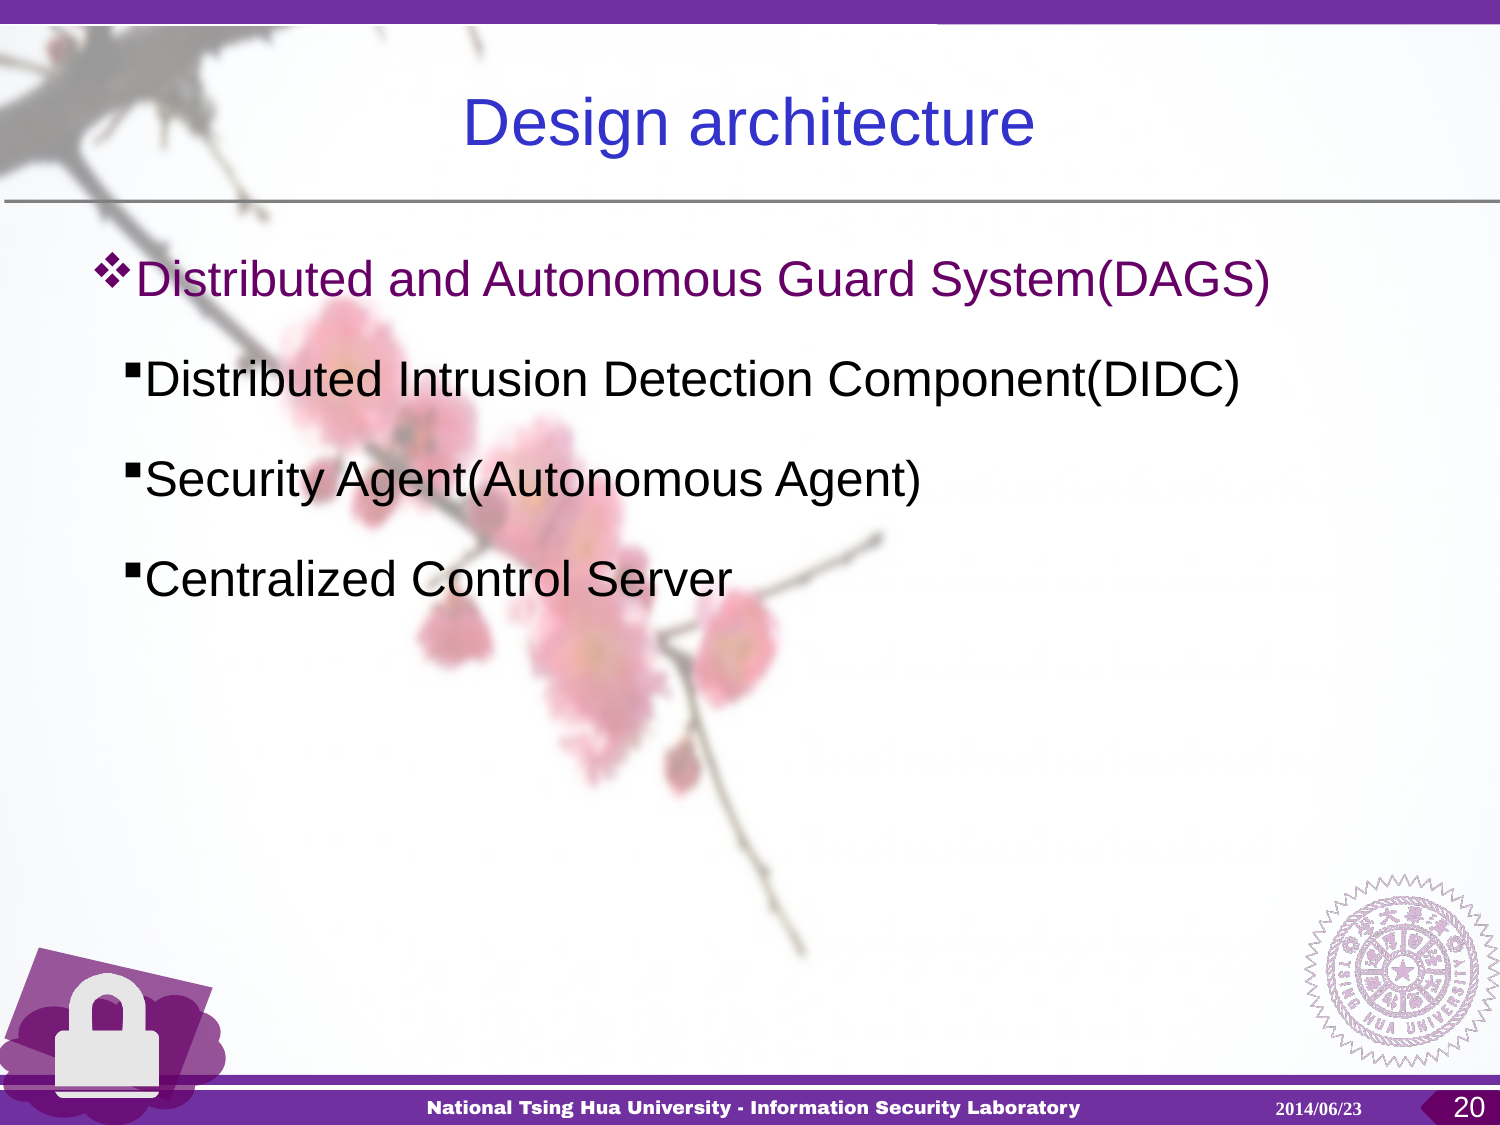

# Design architecture
Distributed and Autonomous Guard System(DAGS)
Distributed Intrusion Detection Component(DIDC)
Security Agent(Autonomous Agent)
Centralized Control Server
20
2014/06/23